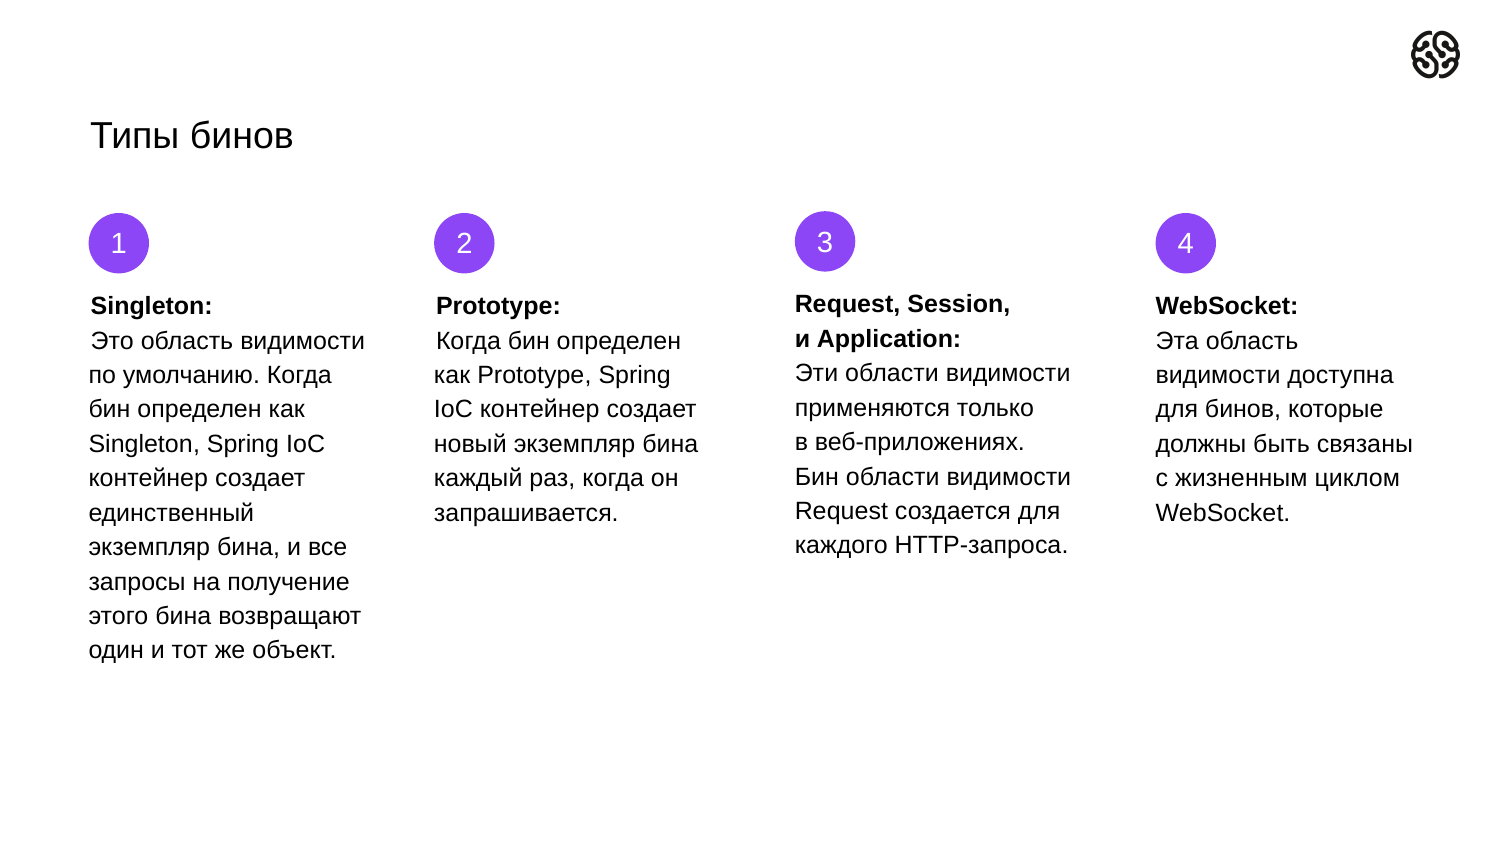

# Типы бинов

3

2

4

1
Request, Session,
и Application:
Эти области видимости применяются только
в веб-приложениях.
Бин области видимости Request создается для каждого HTTP-запроса.
Singleton:
Это область видимости по умолчанию. Когда бин определен как Singleton, Spring IoC контейнер создает единственный экземпляр бина, и все запросы на получение этого бина возвращают один и тот же объект.
Prototype:
Когда бин определен как Prototype, Spring IoC контейнер создает новый экземпляр бина каждый раз, когда он запрашивается.
WebSocket:
Эта область видимости доступна для бинов, которые должны быть связаны с жизненным циклом WebSocket.